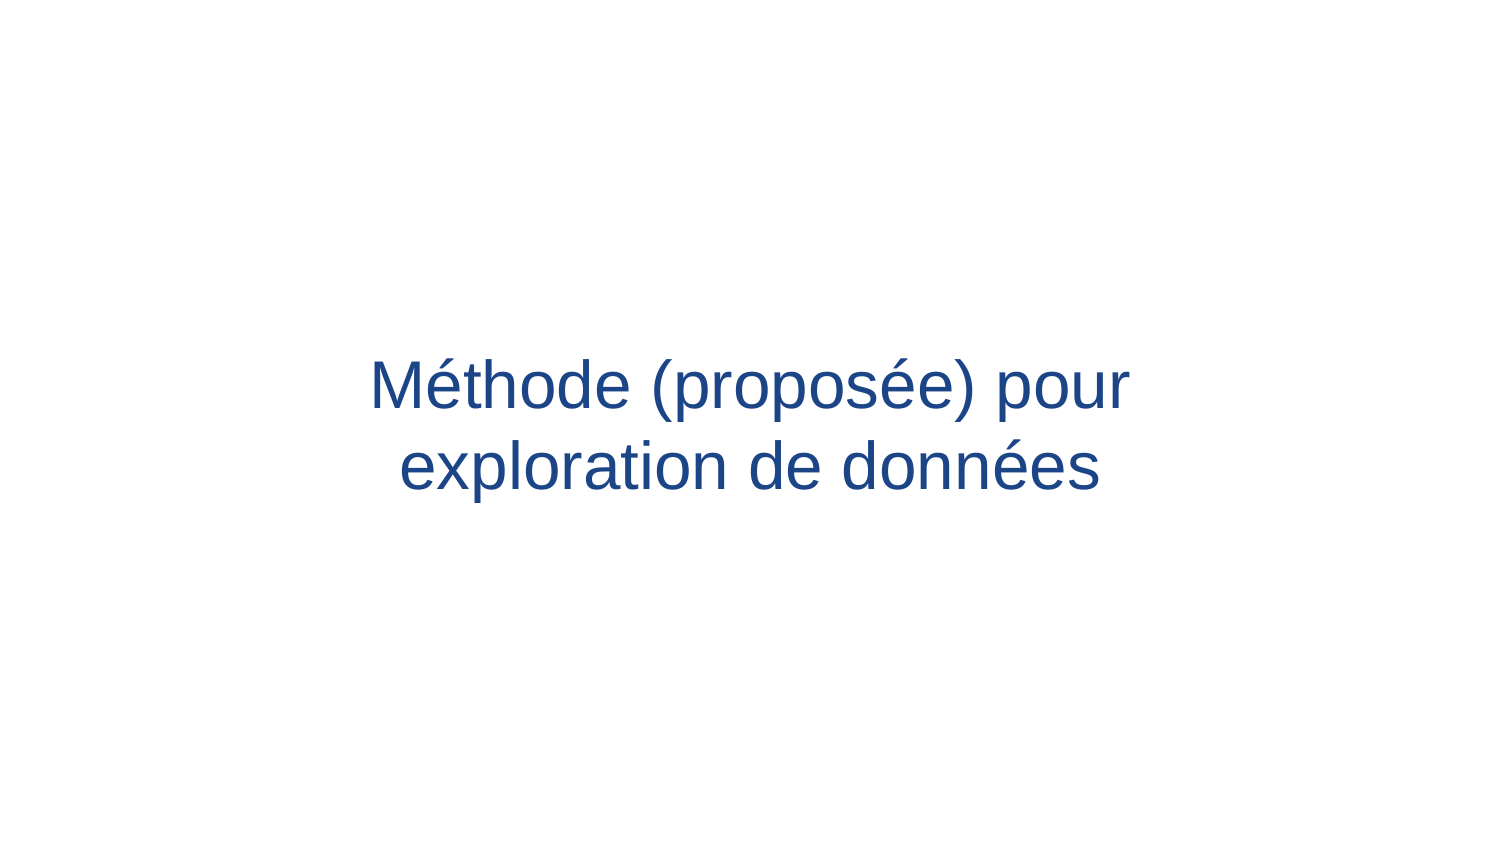

# Méthode (proposée) pour
exploration de données